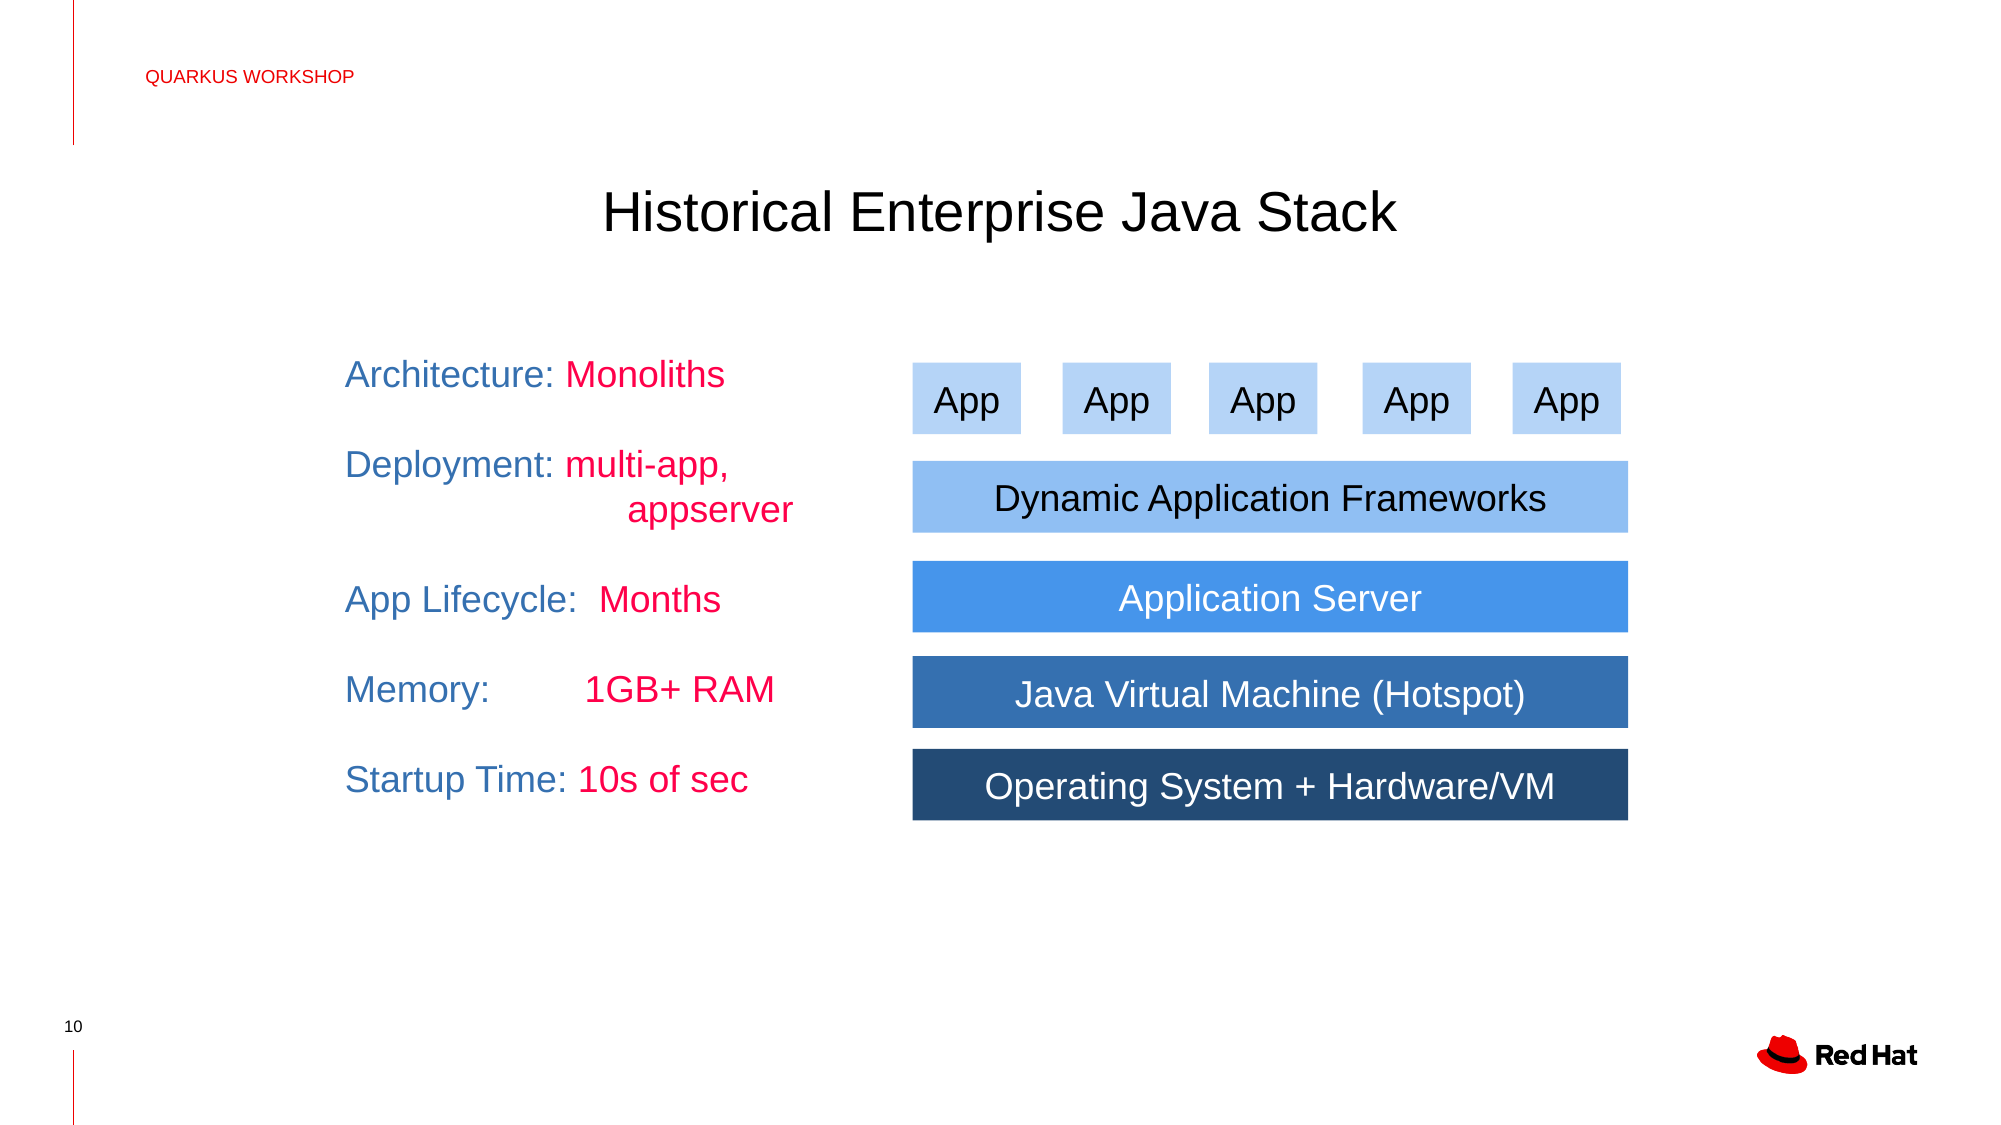

QUARKUS WORKSHOP
# Historical Enterprise Java Stack
Architecture: Monoliths
Deployment: multi-app,
                           appserver

App Lifecycle:  Months

Memory:         1GB+ RAM

Startup Time: 10s of sec
App
App
App
App
App
Dynamic Application Frameworks
Application Server
Java Virtual Machine (Hotspot)
Operating System + Hardware/VM

10